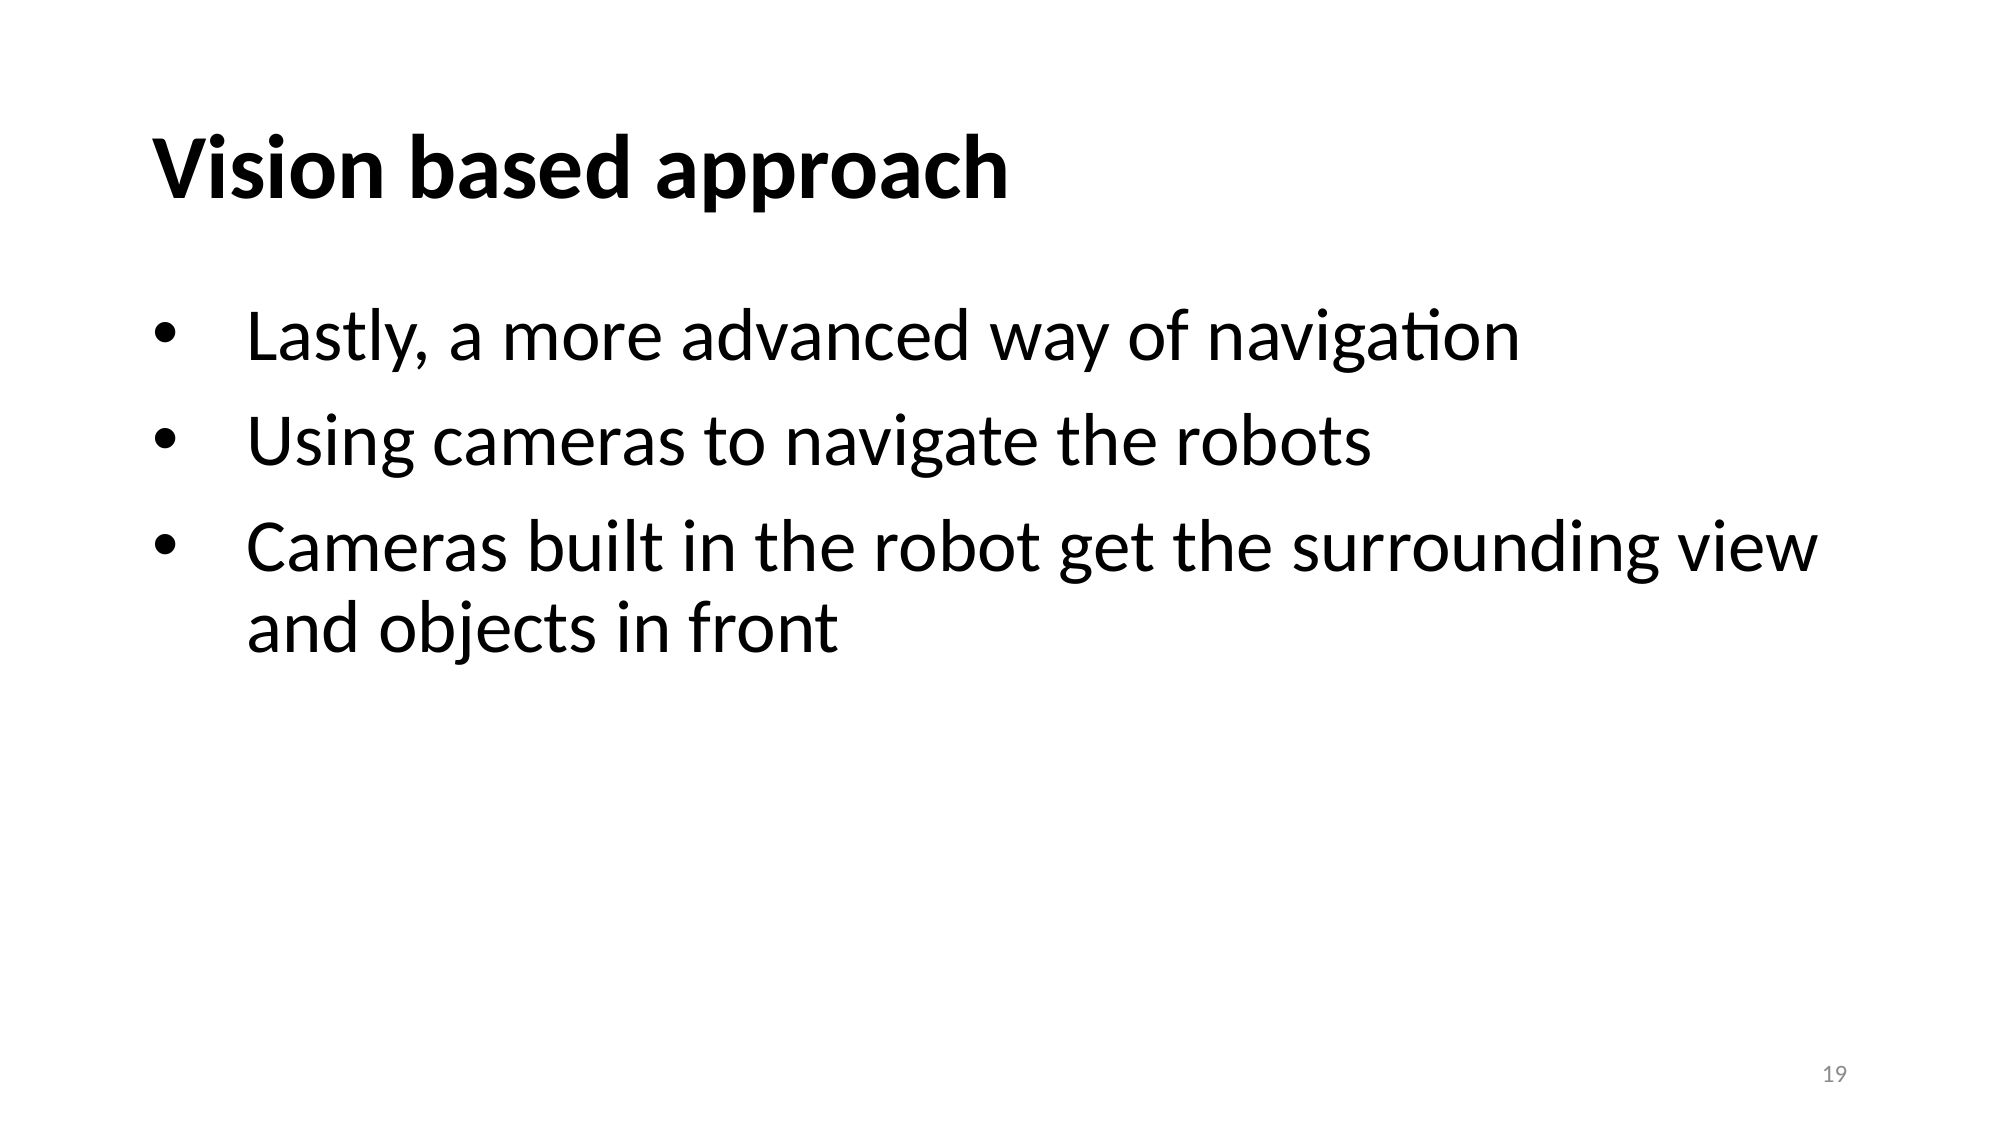

# Vision based approach
Lastly, a more advanced way of navigation
Using cameras to navigate the robots
Cameras built in the robot get the surrounding view and objects in front

19